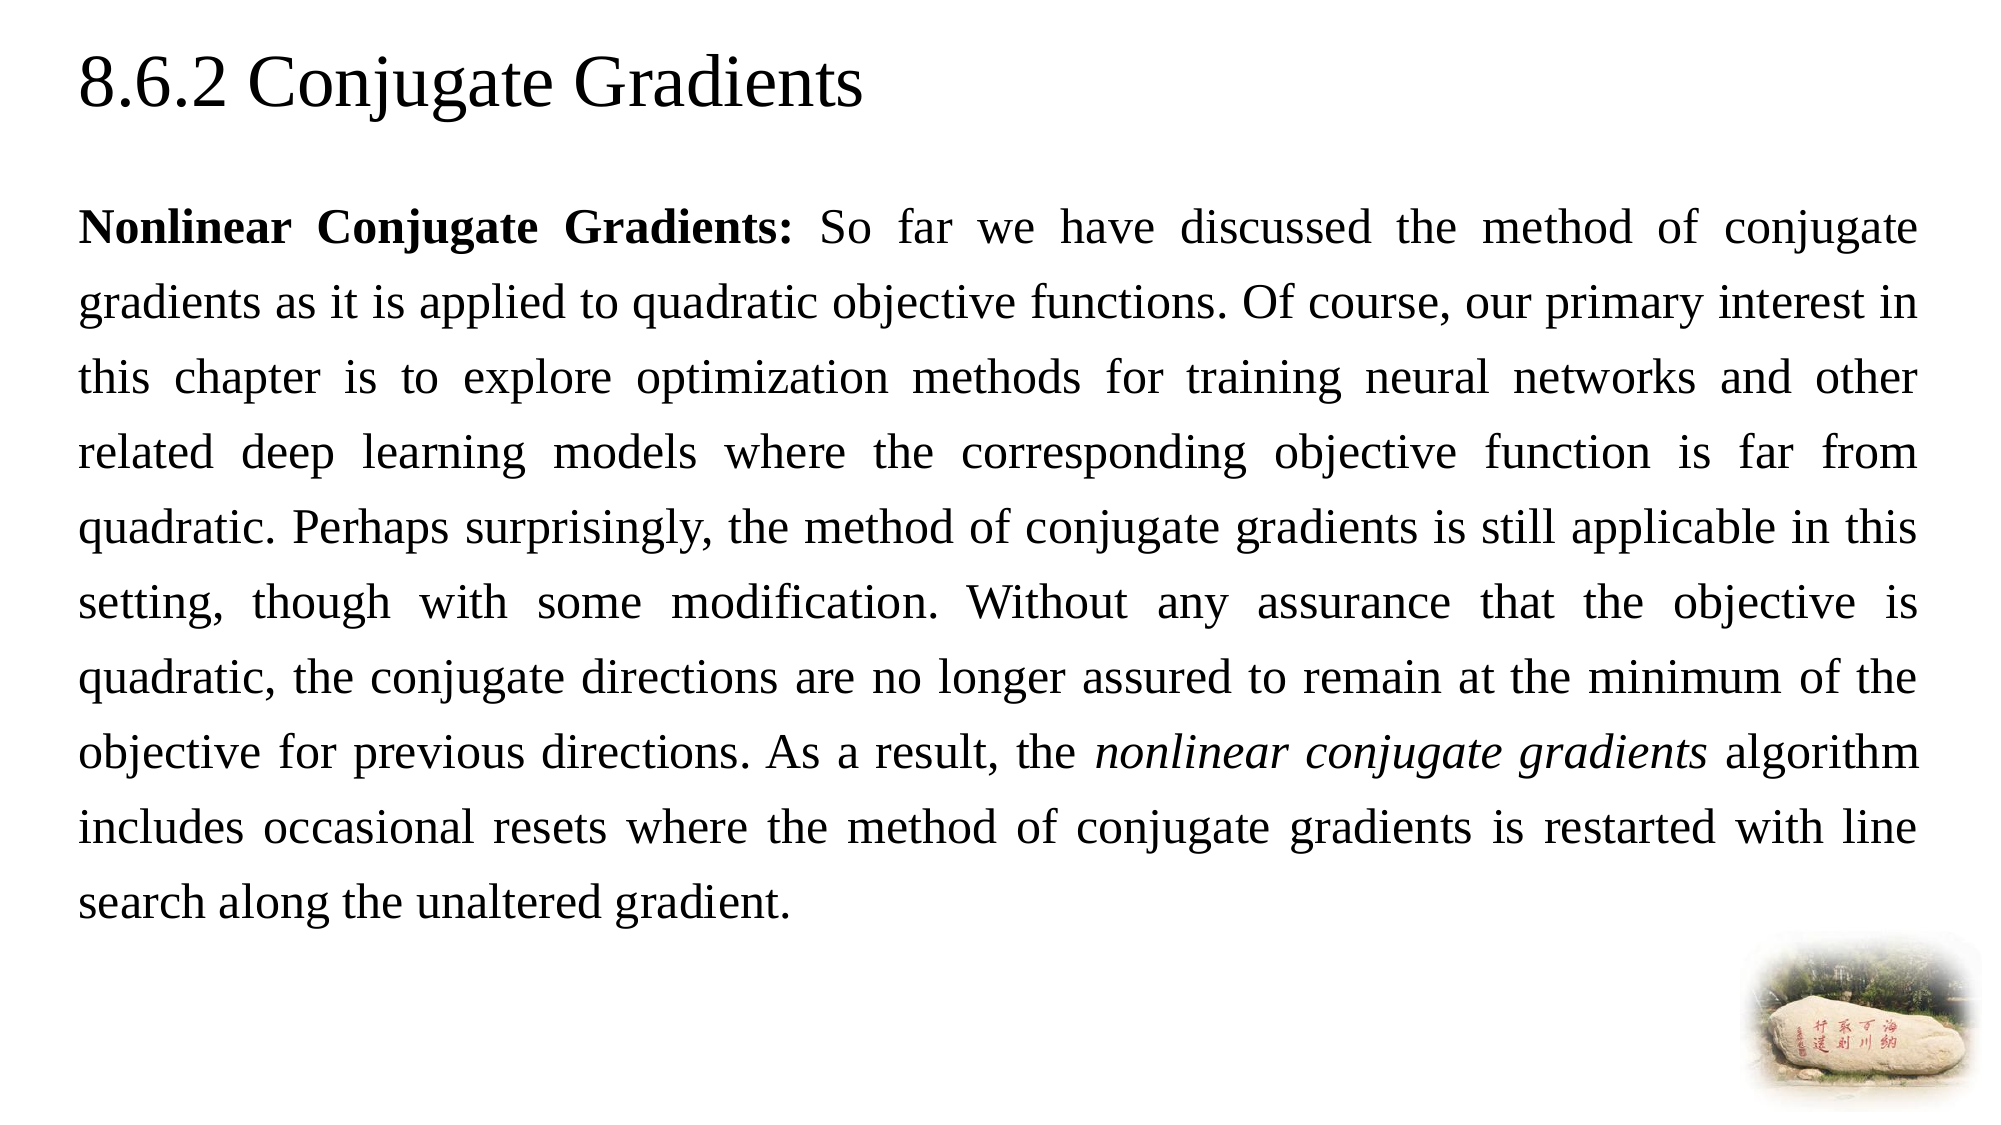

# 8.6.2 Conjugate Gradients
Nonlinear Conjugate Gradients: So far we have discussed the method of conjugate gradients as it is applied to quadratic objective functions. Of course, our primary interest in this chapter is to explore optimization methods for training neural networks and other related deep learning models where the corresponding objective function is far from quadratic. Perhaps surprisingly, the method of conjugate gradients is still applicable in this setting, though with some modification. Without any assurance that the objective is quadratic, the conjugate directions are no longer assured to remain at the minimum of the objective for previous directions. As a result, the nonlinear conjugate gradients algorithm includes occasional resets where the method of conjugate gradients is restarted with line search along the unaltered gradient.